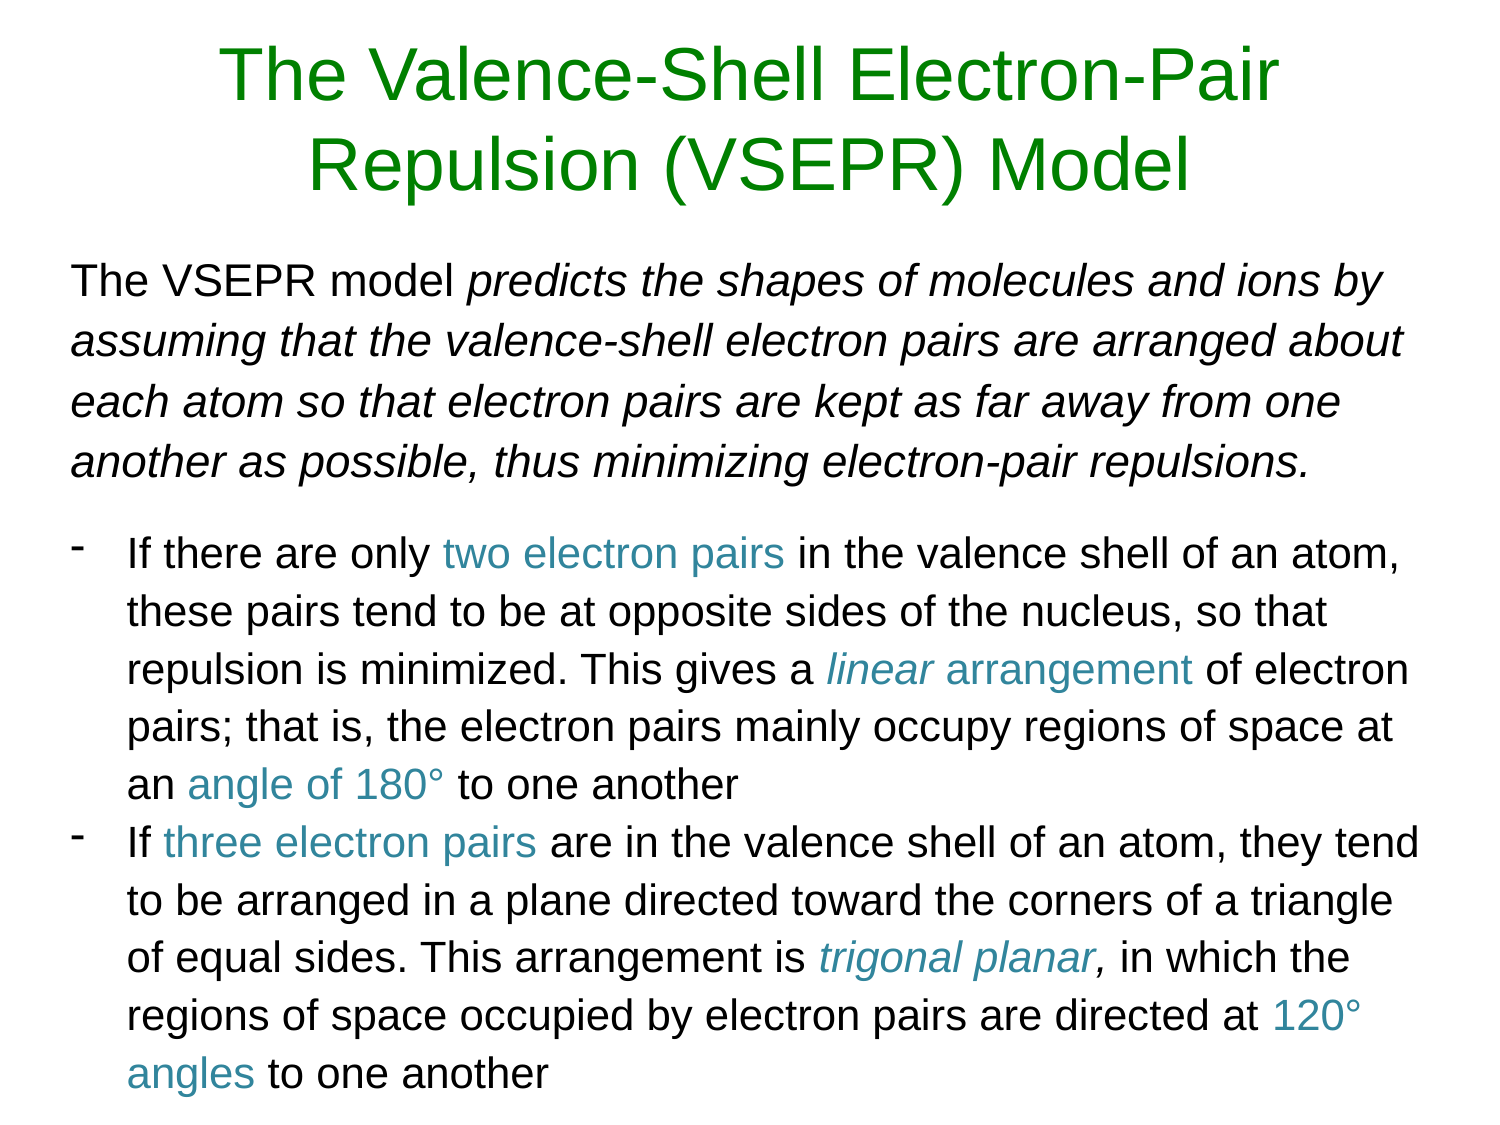

# The Valence-Shell Electron-Pair Repulsion (VSEPR) Model
The VSEPR model predicts the shapes of molecules and ions by assuming that the valence-shell electron pairs are arranged about each atom so that electron pairs are kept as far away from one another as possible, thus minimizing electron-pair repulsions.

If there are only two electron pairs in the valence shell of an atom, these pairs tend to be at opposite sides of the nucleus, so that repulsion is minimized. This gives a linear arrangement of electron pairs; that is, the electron pairs mainly occupy regions of space at an angle of 180° to one another
If three electron pairs are in the valence shell of an atom, they tend to be arranged in a plane directed toward the corners of a triangle of equal sides. This arrangement is trigonal planar, in which the regions of space occupied by electron pairs are directed at 120° angles to one another